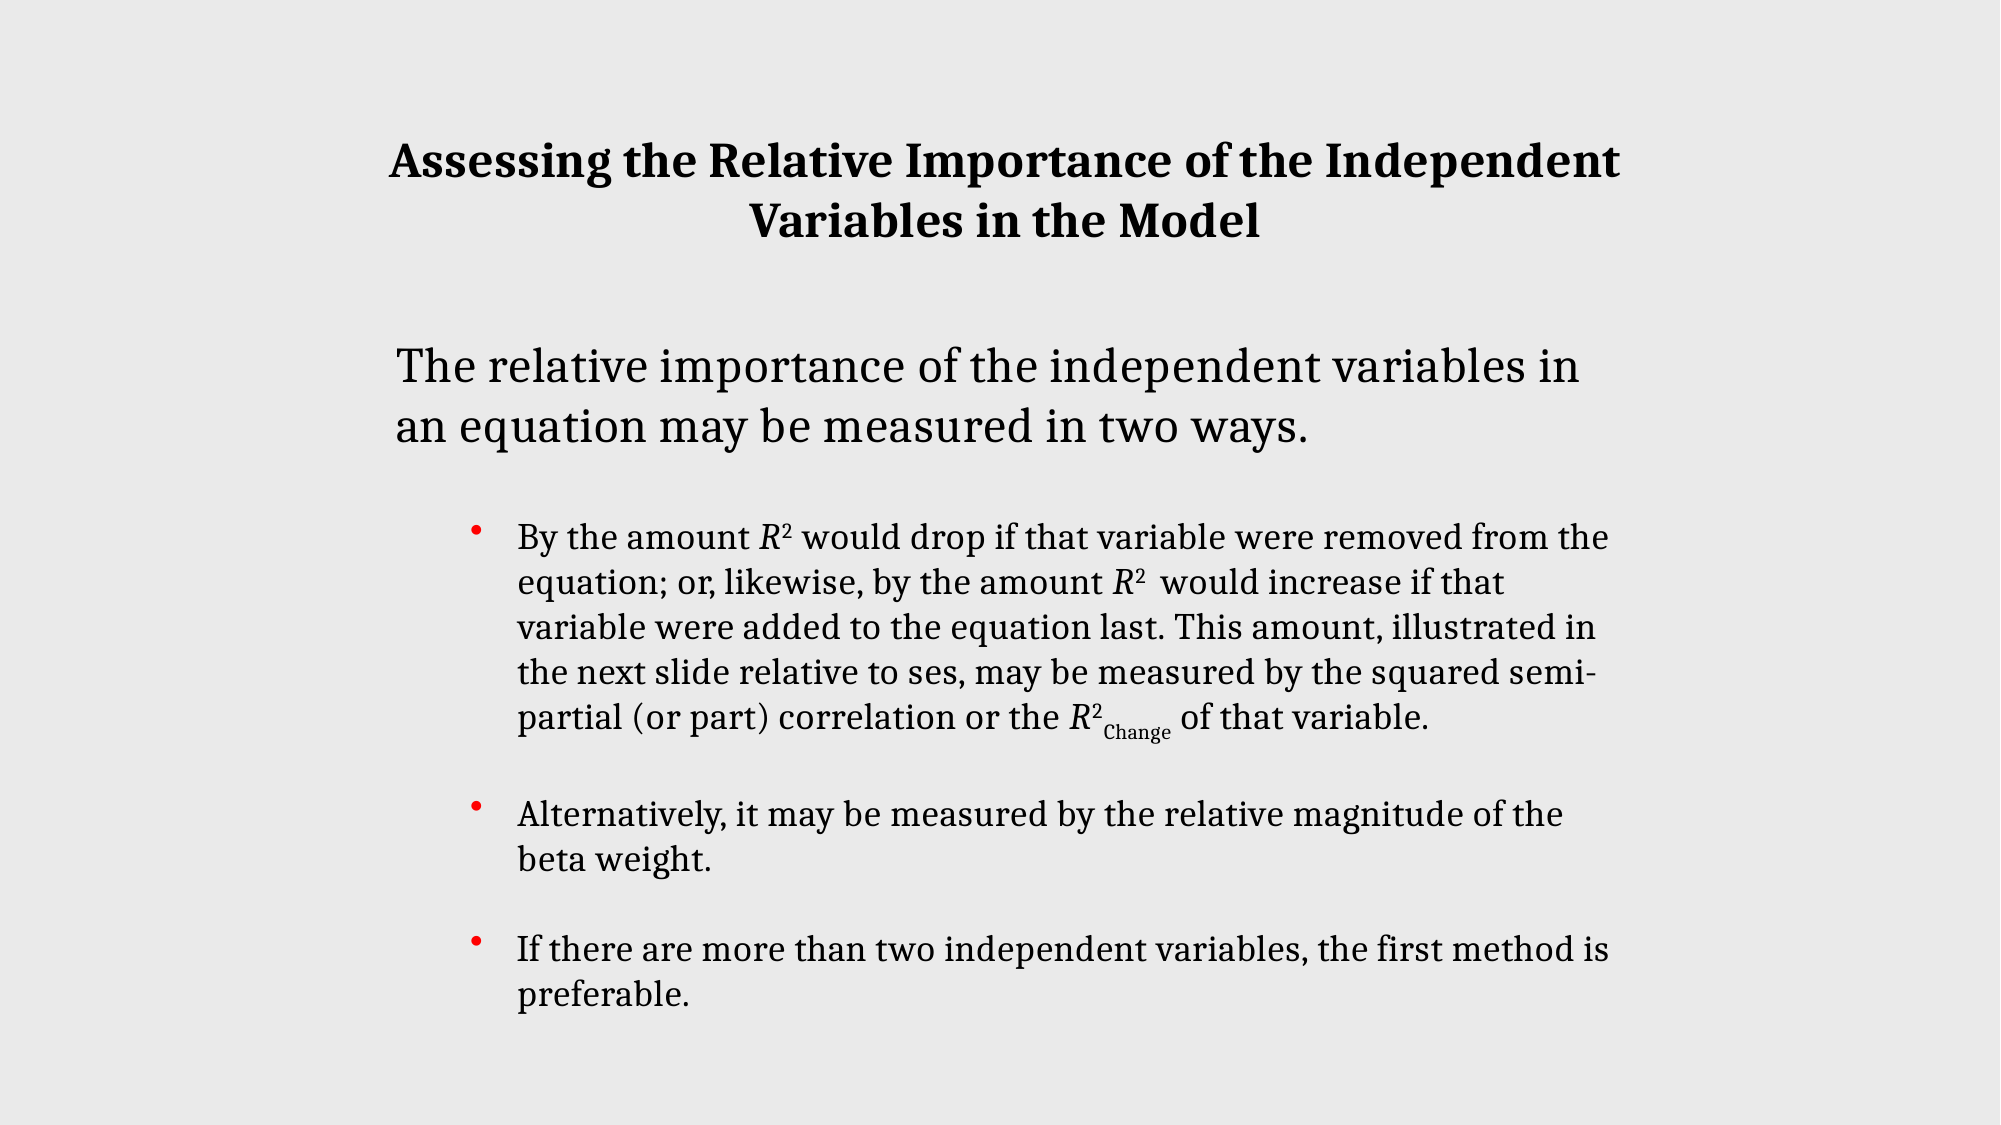

Assessing the Relative Importance of the Independent Variables in the Model
The relative importance of the independent variables in an equation may be measured in two ways.

By the amount R2 would drop if that variable were removed from the equation; or, likewise, by the amount R2  would increase if that variable were added to the equation last. This amount, illustrated in the next slide relative to ses, may be measured by the squared semi-partial (or part) correlation or the R2Change of that variable.

Alternatively, it may be measured by the relative magnitude of the beta weight.

If there are more than two independent variables, the first method is preferable.